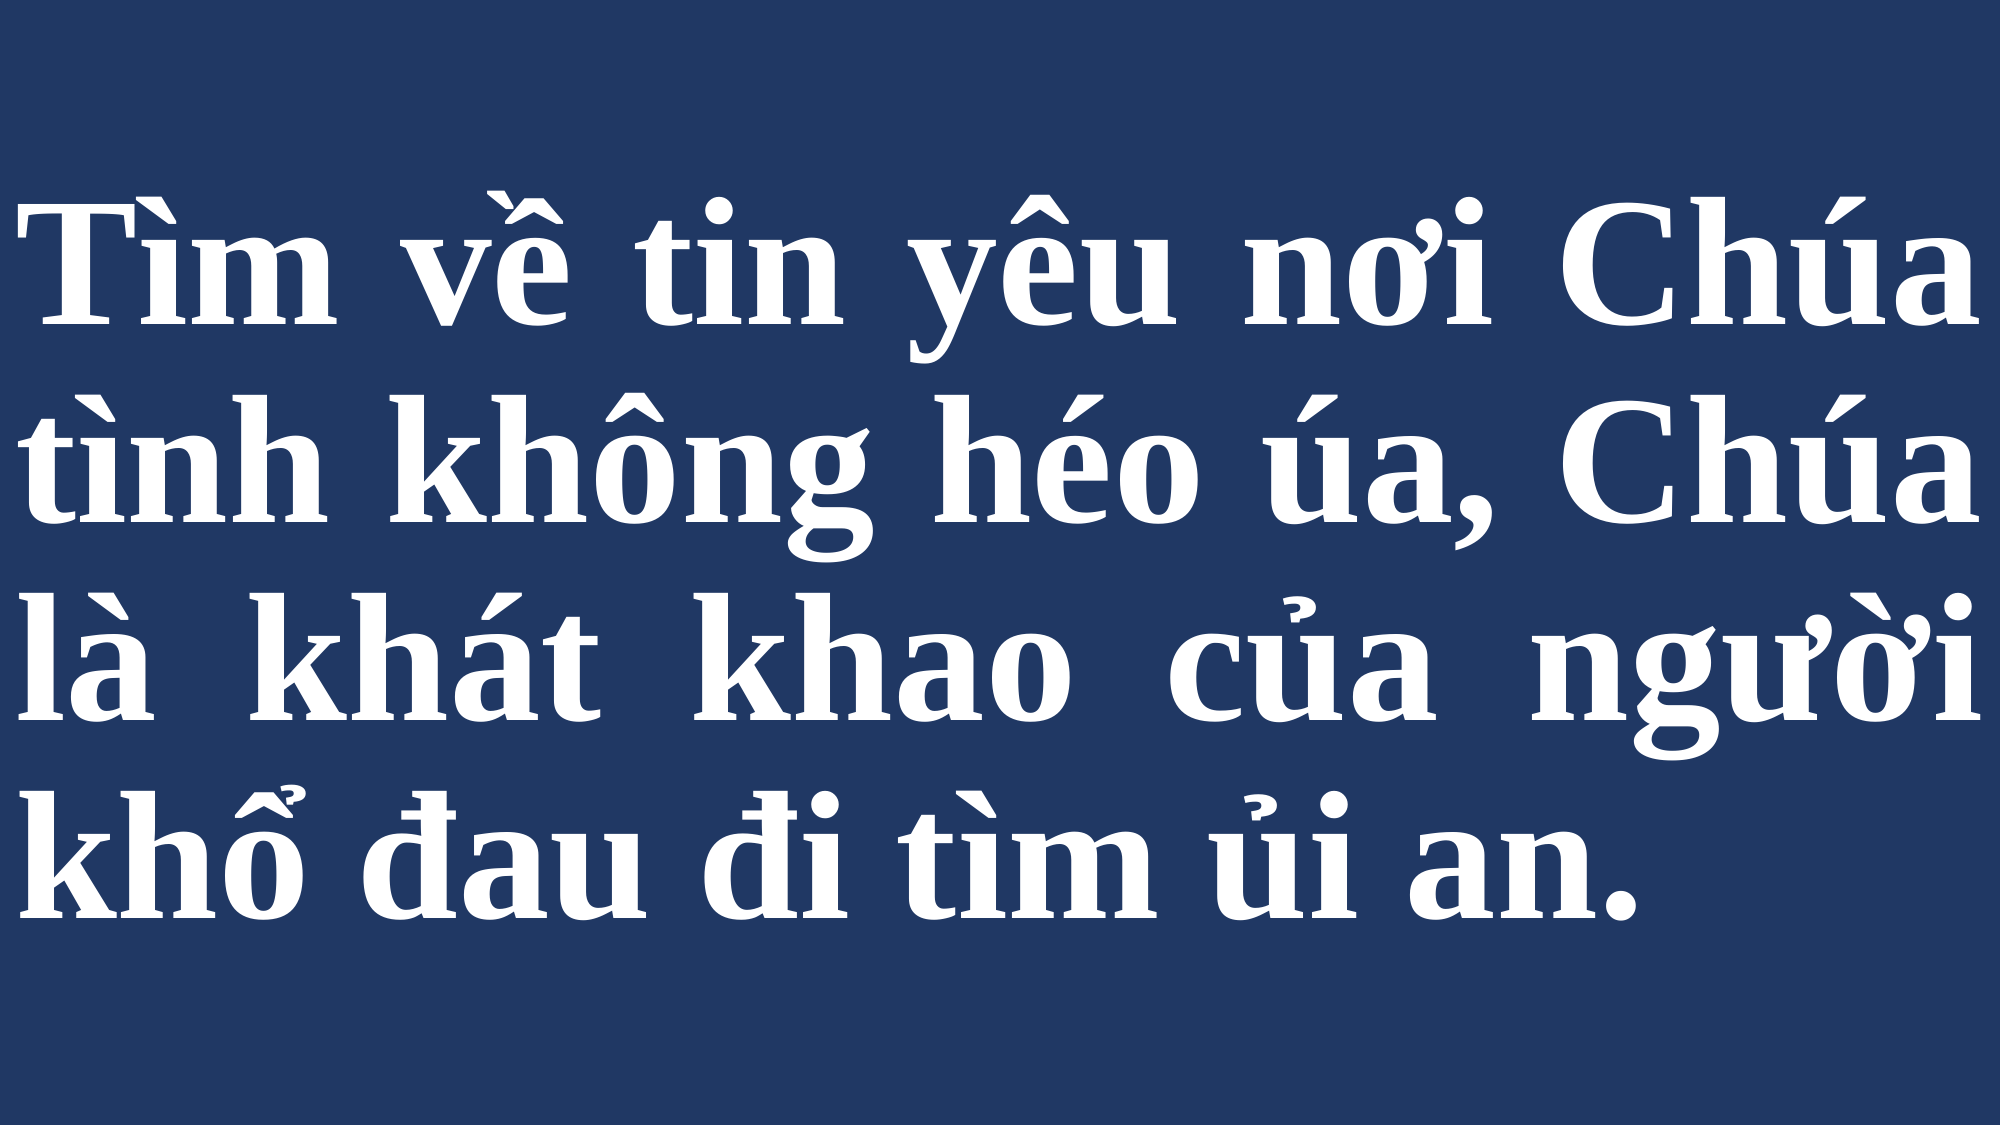

# Tìm về tin yêu nơi Chúa tình không héo úa, Chúa là khát khao của người khổ đau đi tìm ủi an.